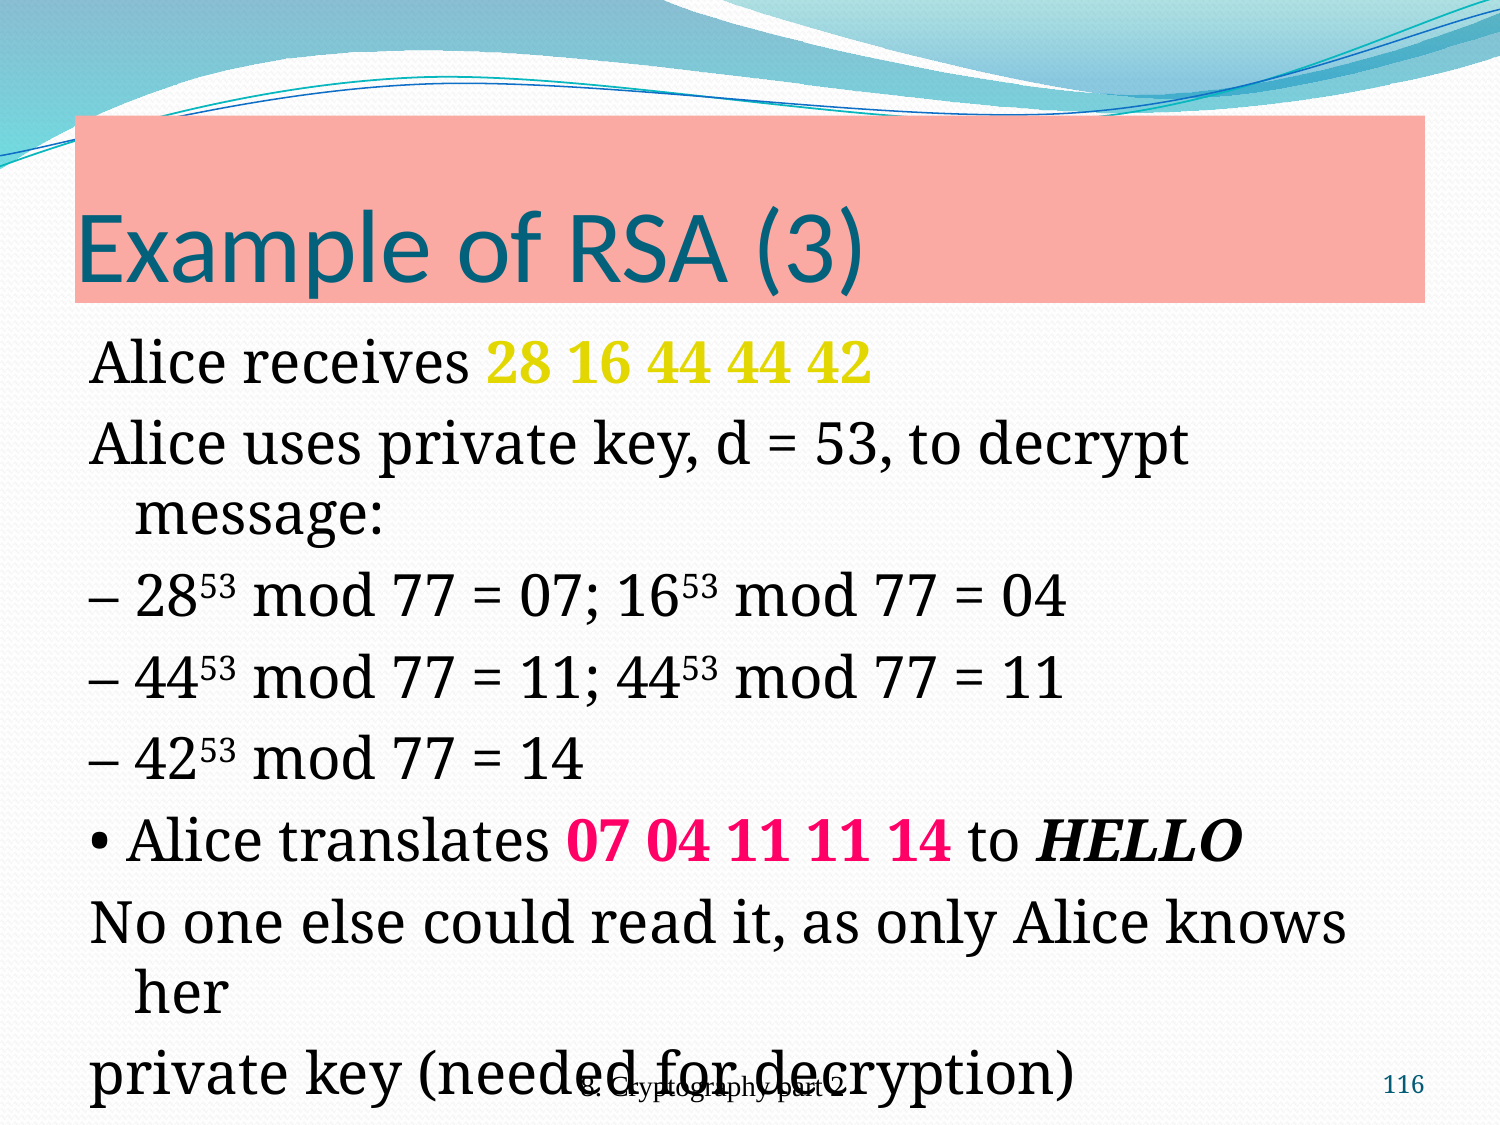

# Example of RSA (3)
Alice receives 28 16 44 44 42
Alice uses private key, d = 53, to decrypt message:
– 2853 mod 77 = 07; 1653 mod 77 = 04
– 4453 mod 77 = 11; 4453 mod 77 = 11
– 4253 mod 77 = 14
• Alice translates 07 04 11 11 14 to HELLO
No one else could read it, as only Alice knows her
private key (needed for decryption)
8. Cryptography part 2
116